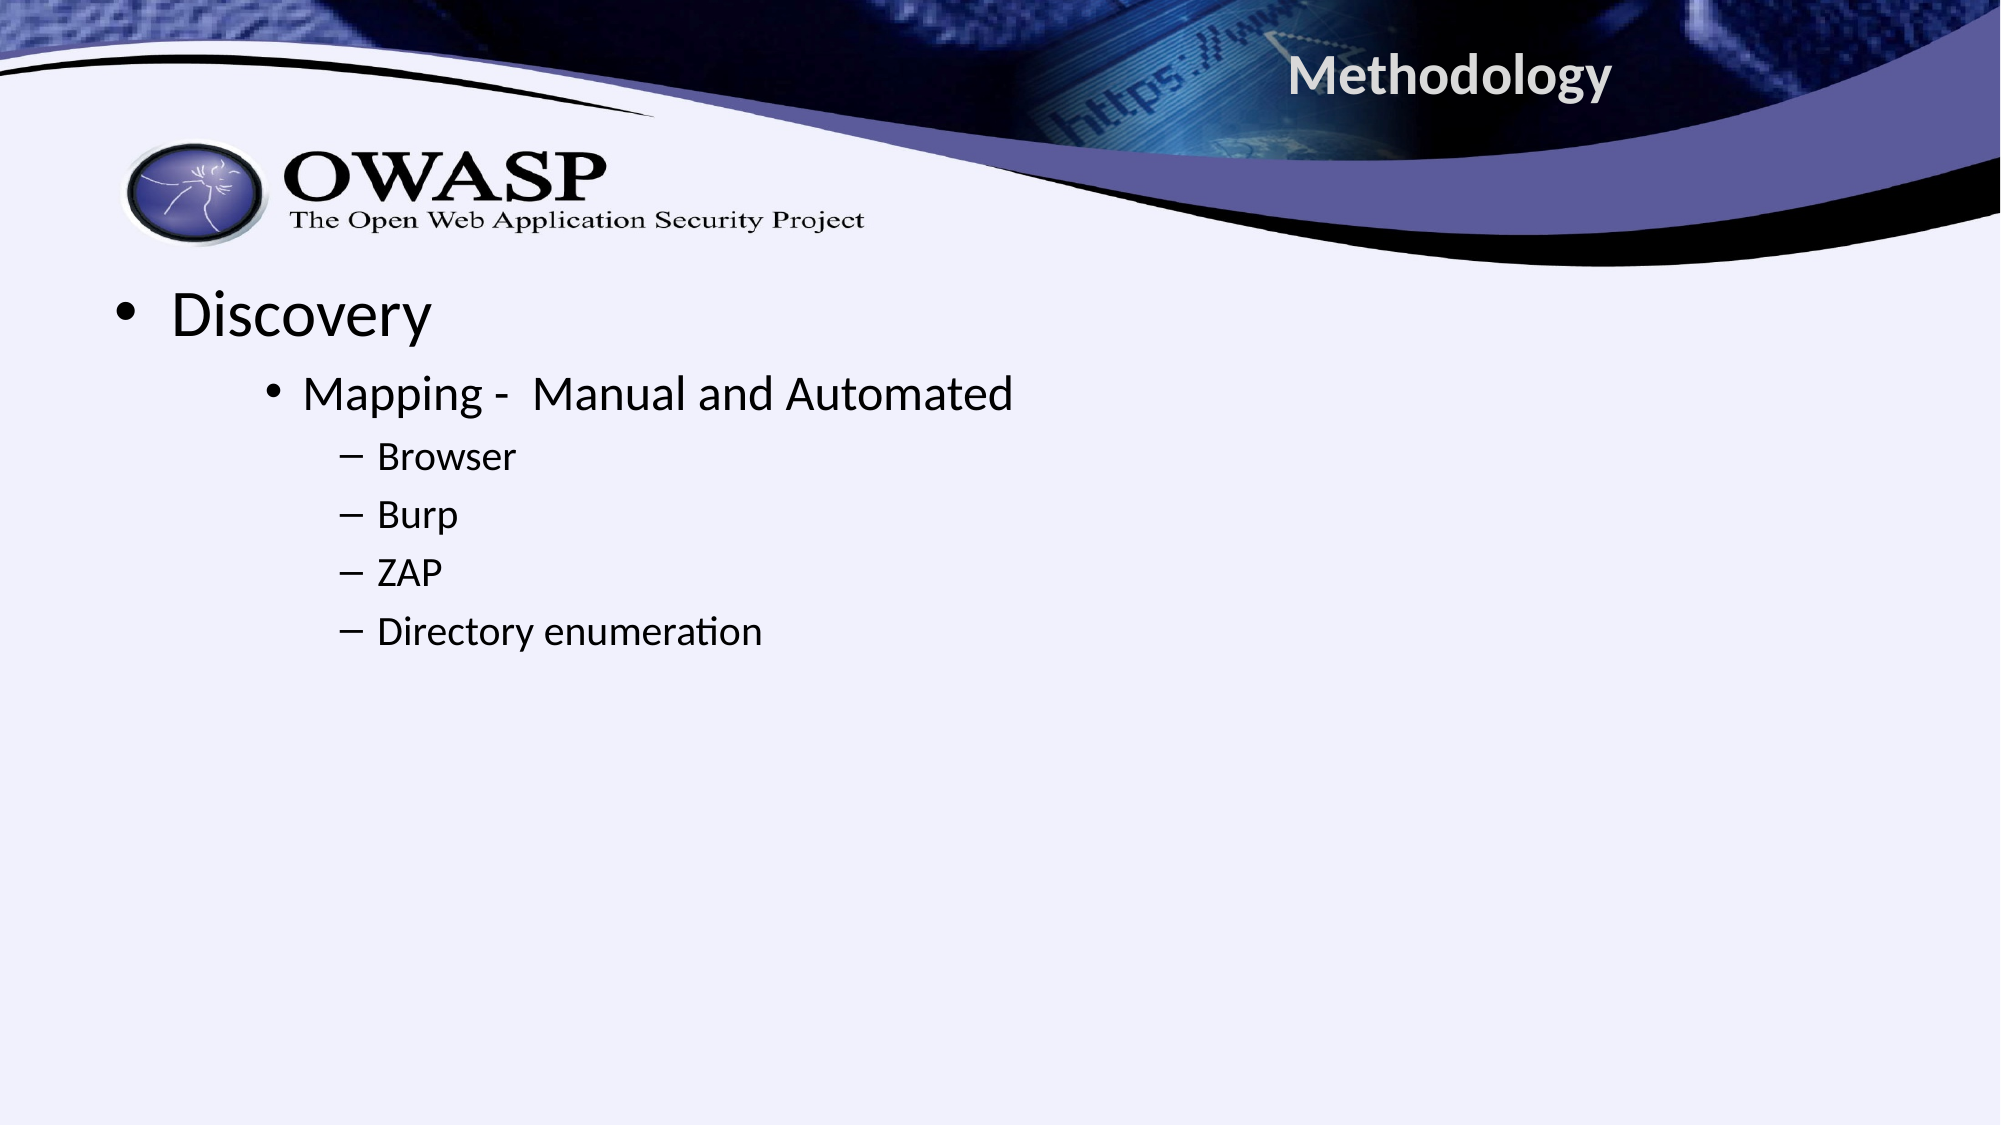

# Methodology
Discovery
Mapping -  Manual and Automated
Browser
Burp
ZAP
Directory enumeration